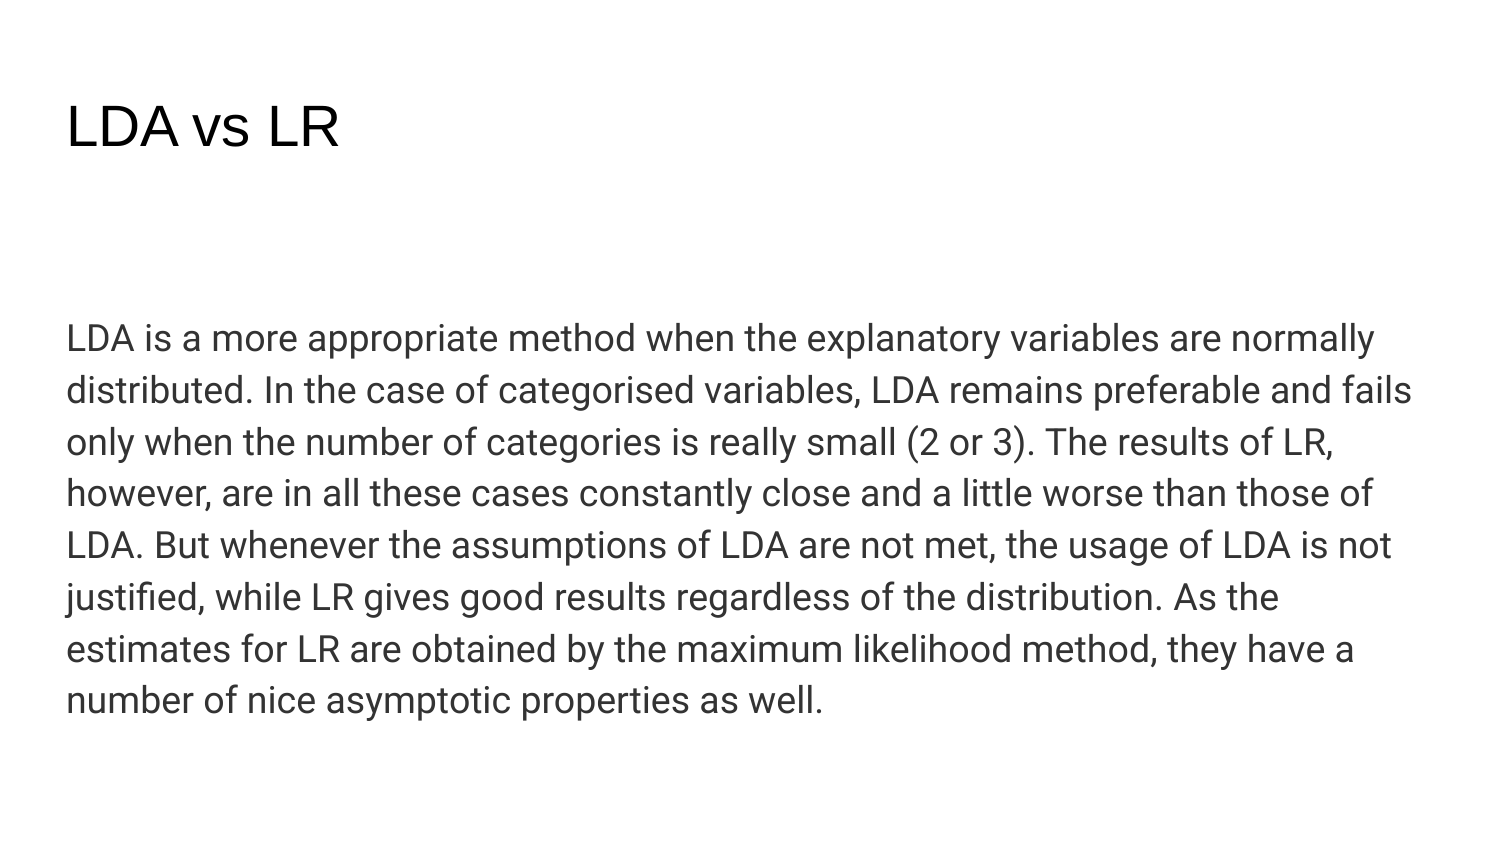

# LDA vs LR

LDA is a more appropriate method when the explanatory variables are normally distributed. In the case of categorised variables, LDA remains preferable and fails only when the number of categories is really small (2 or 3). The results of LR, however, are in all these cases constantly close and a little worse than those of LDA. But whenever the assumptions of LDA are not met, the usage of LDA is not justified, while LR gives good results regardless of the distribution. As the estimates for LR are obtained by the maximum likelihood method, they have a number of nice asymptotic properties as well.